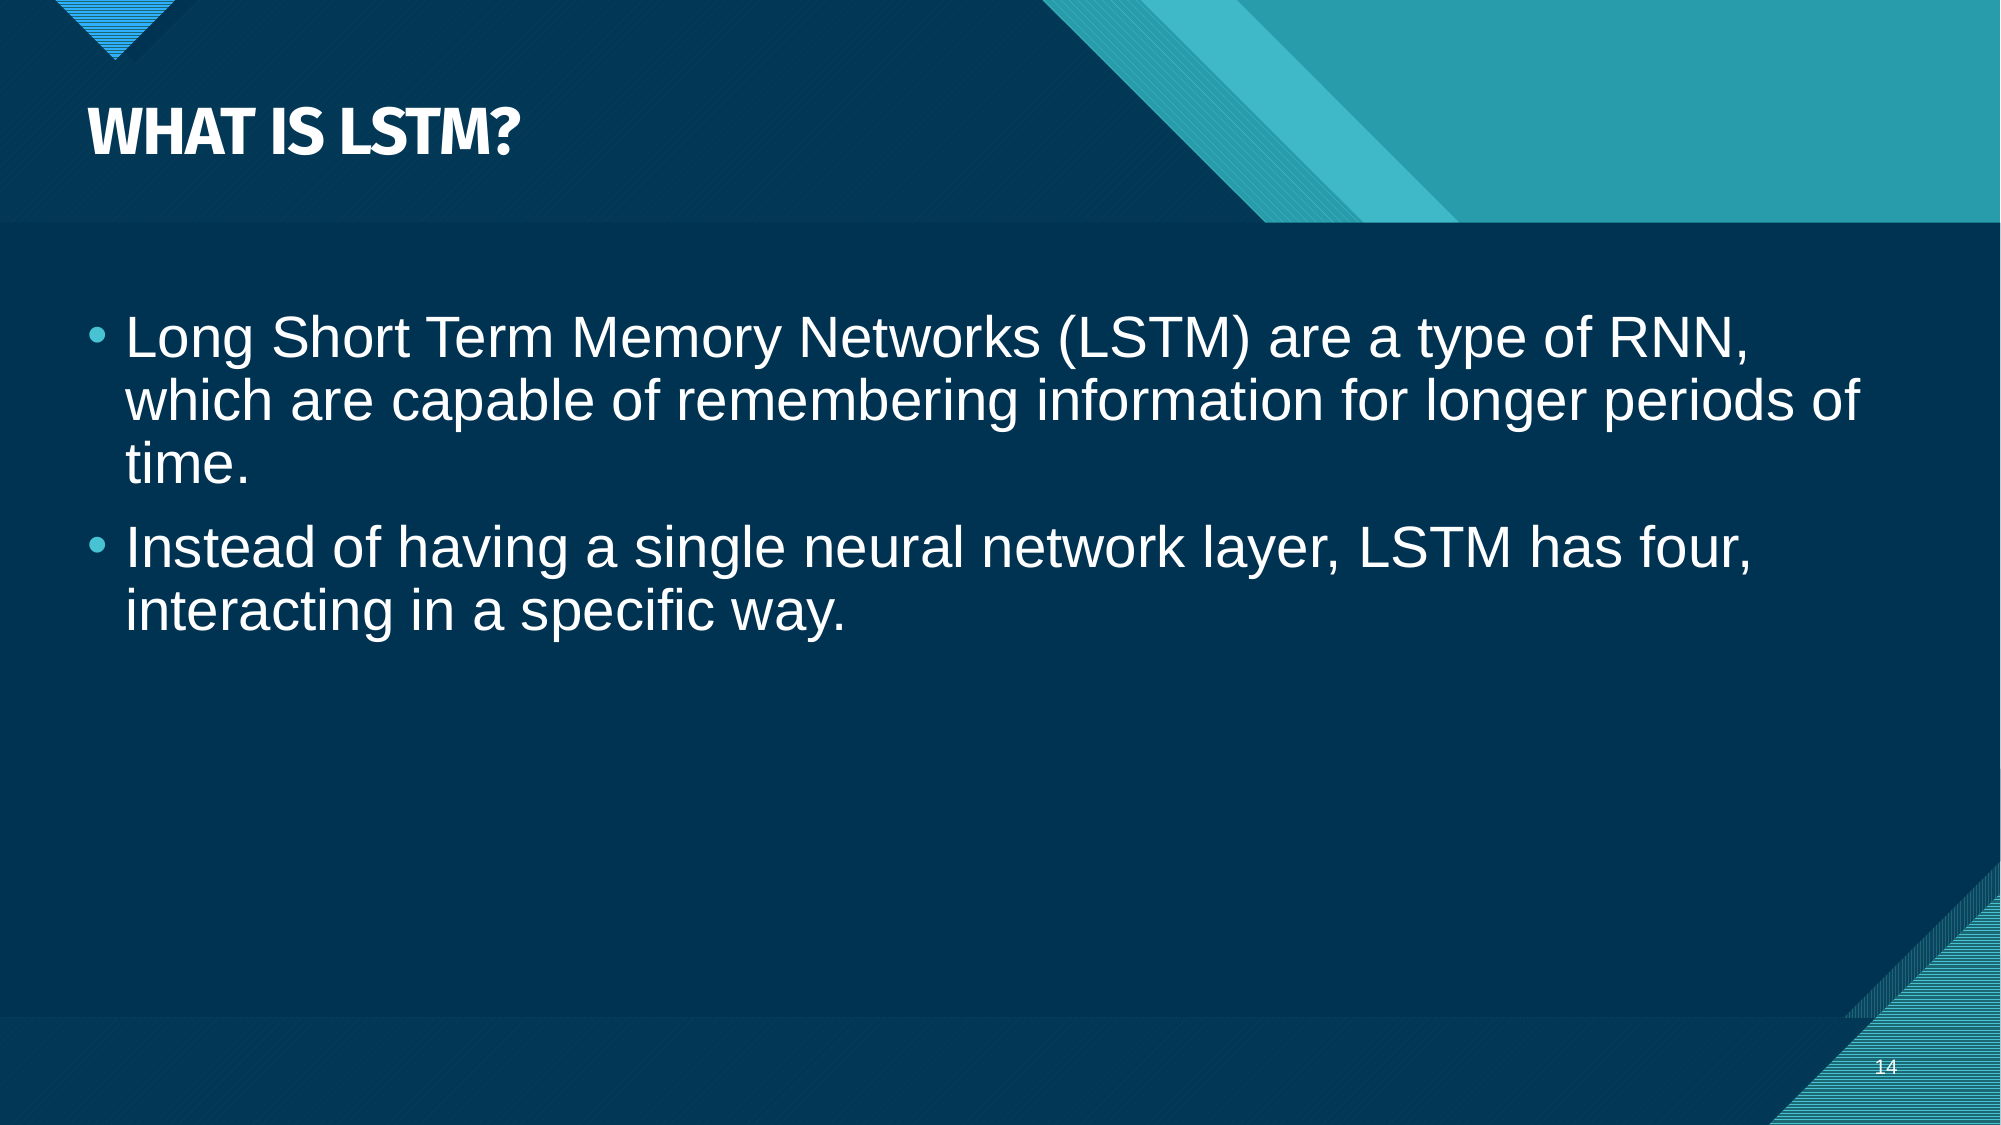

# WHAT IS LSTM?
Long Short Term Memory Networks (LSTM) are a type of RNN, which are capable of remembering information for longer periods of time.
Instead of having a single neural network layer, LSTM has four, interacting in a specific way.

14